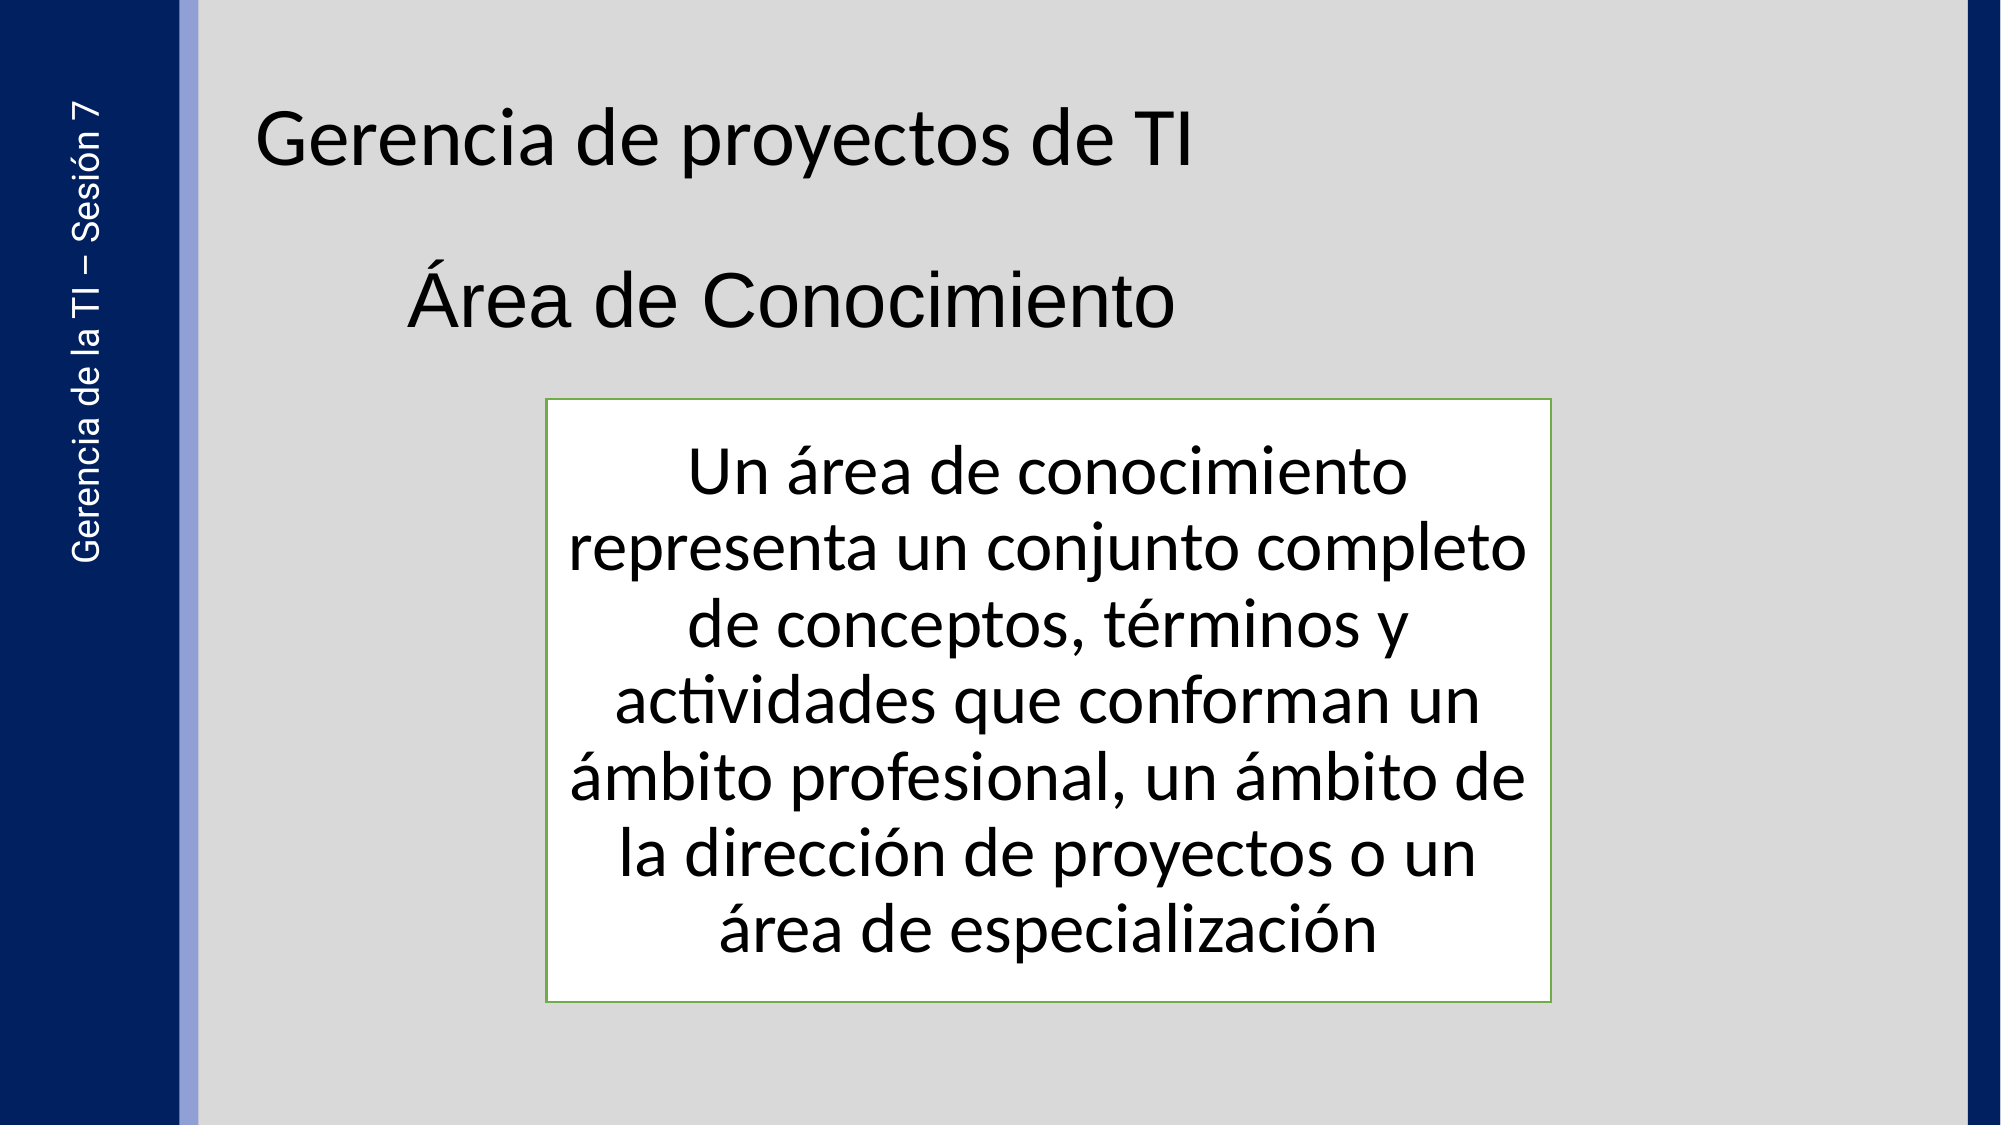

Gerencia de proyectos de TI
Área de Conocimiento

Un área de conocimiento representa un conjunto completo de conceptos, términos y actividades que conforman un ámbito profesional, un ámbito de la dirección de proyectos o un área de especialización
Gerencia de la TI – Sesión 7